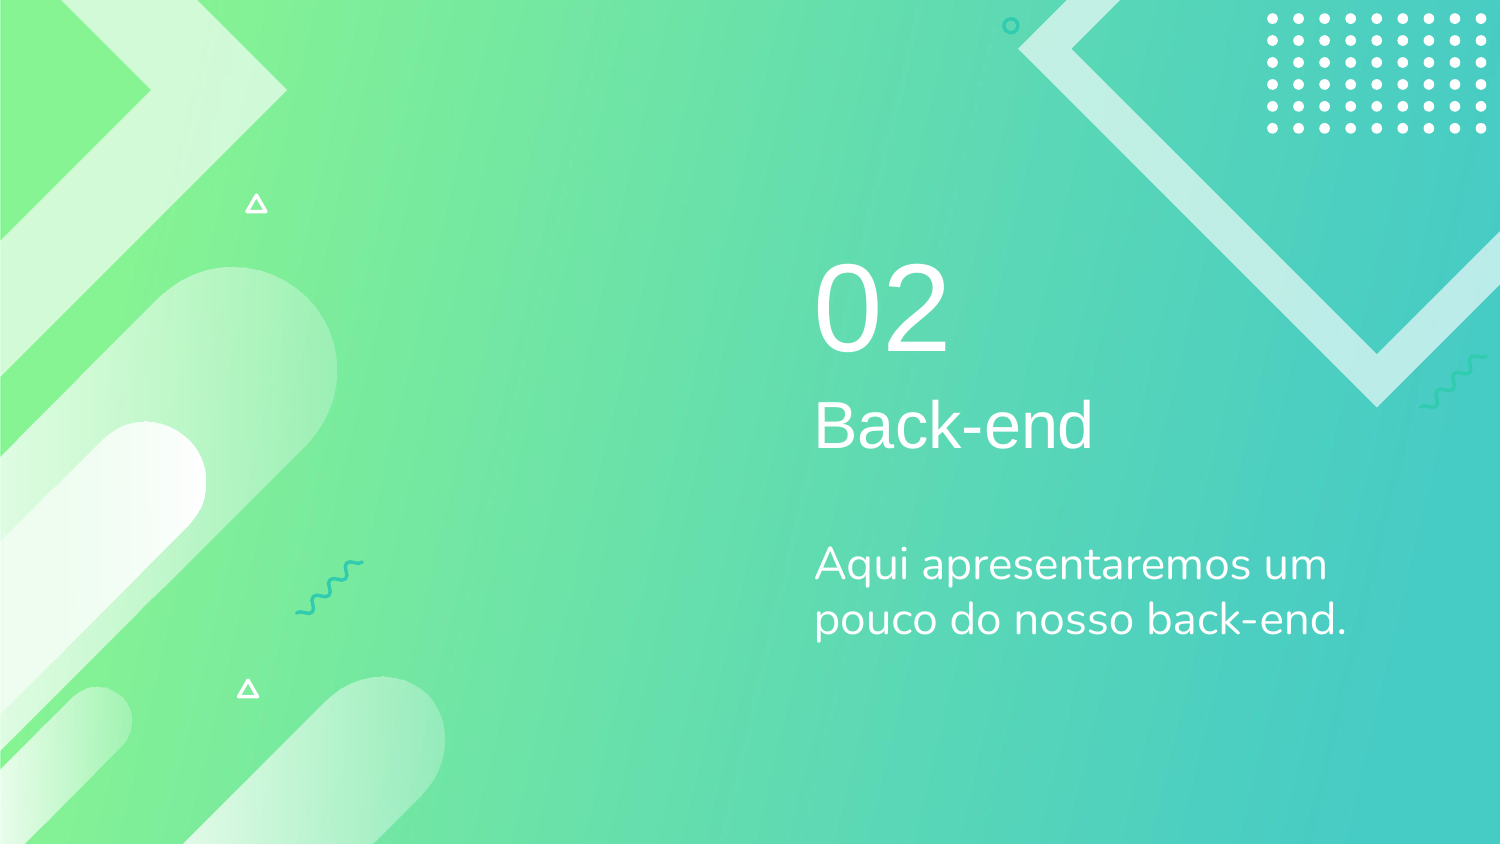

02
# Back-end
Aqui apresentaremos um pouco do nosso back-end.